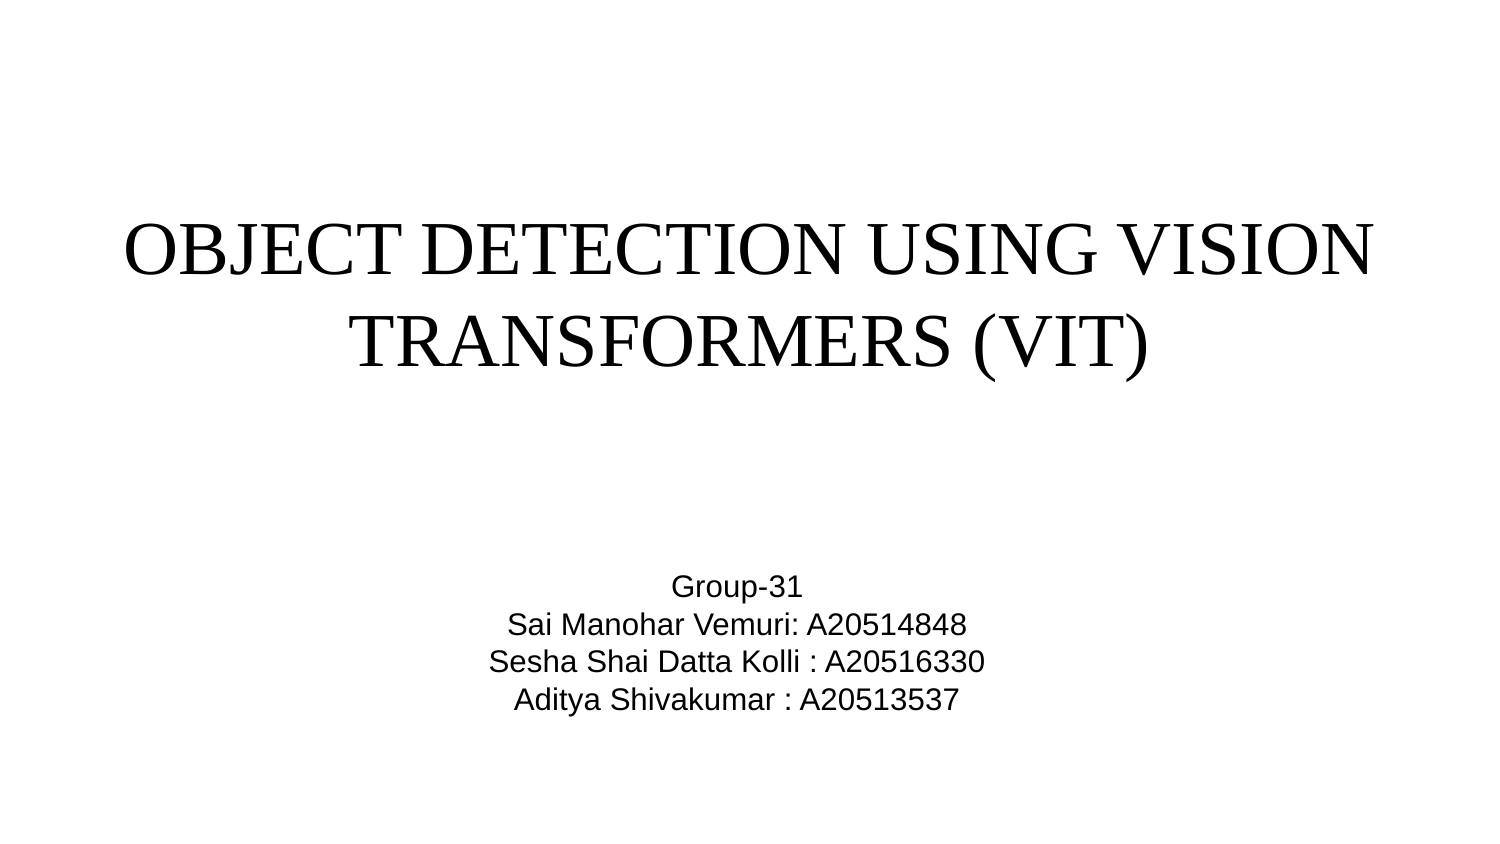

# OBJECT DETECTION USING VISION TRANSFORMERS (VIT)
Group-31
Sai Manohar Vemuri: A20514848
Sesha Shai Datta Kolli : A20516330
Aditya Shivakumar : A20513537